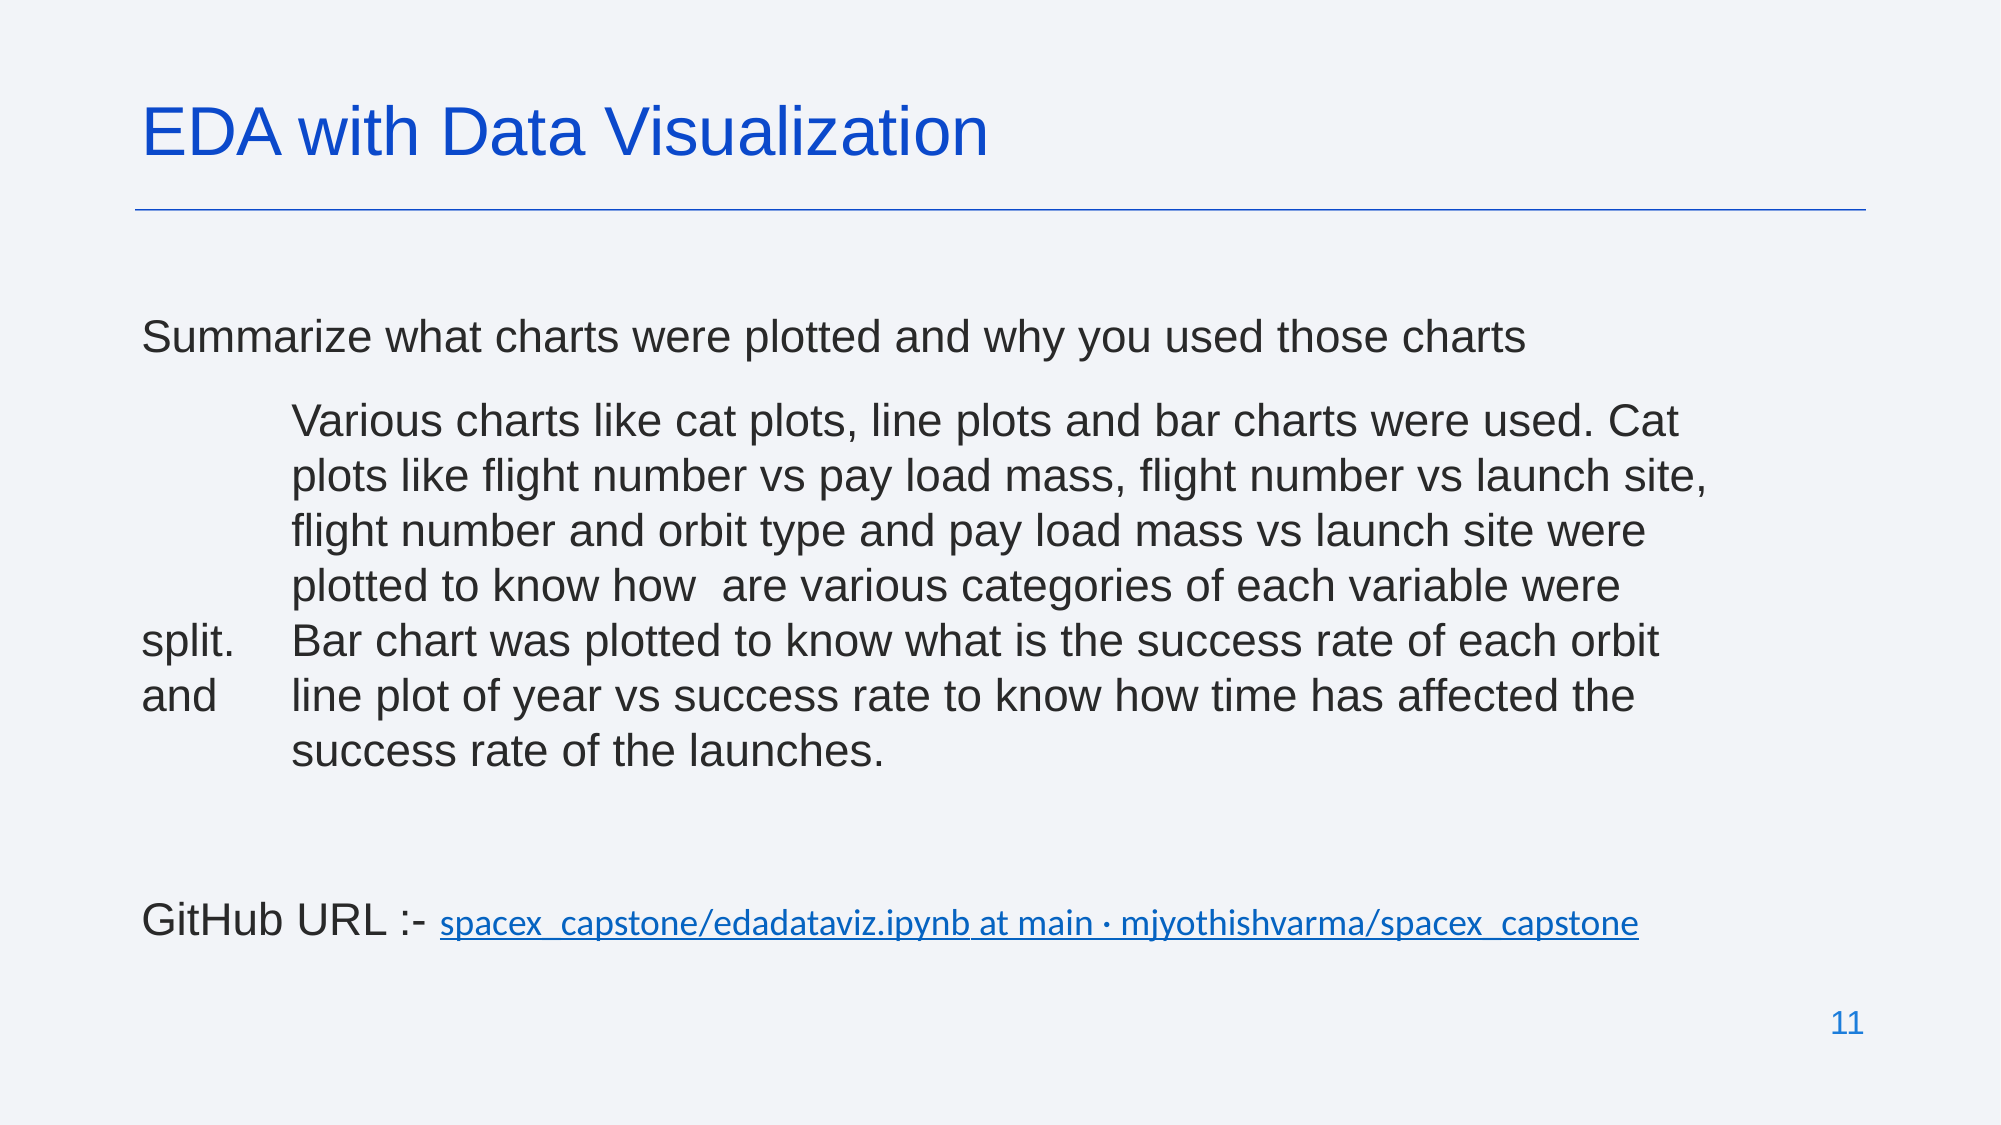

EDA with Data Visualization
Summarize what charts were plotted and why you used those charts
	Various charts like cat plots, line plots and bar charts were used. Cat 	plots like flight number vs pay load mass, flight number vs launch site, 	flight number and orbit type and pay load mass vs launch site were 	plotted to know how  are various categories of each variable were split. 	Bar chart was plotted to know what is the success rate of each orbit and 	line plot of year vs success rate to know how time has affected the 	success rate of the launches.

GitHub URL :- spacex_capstone/edadataviz.ipynb at main · mjyothishvarma/spacex_capstone
11